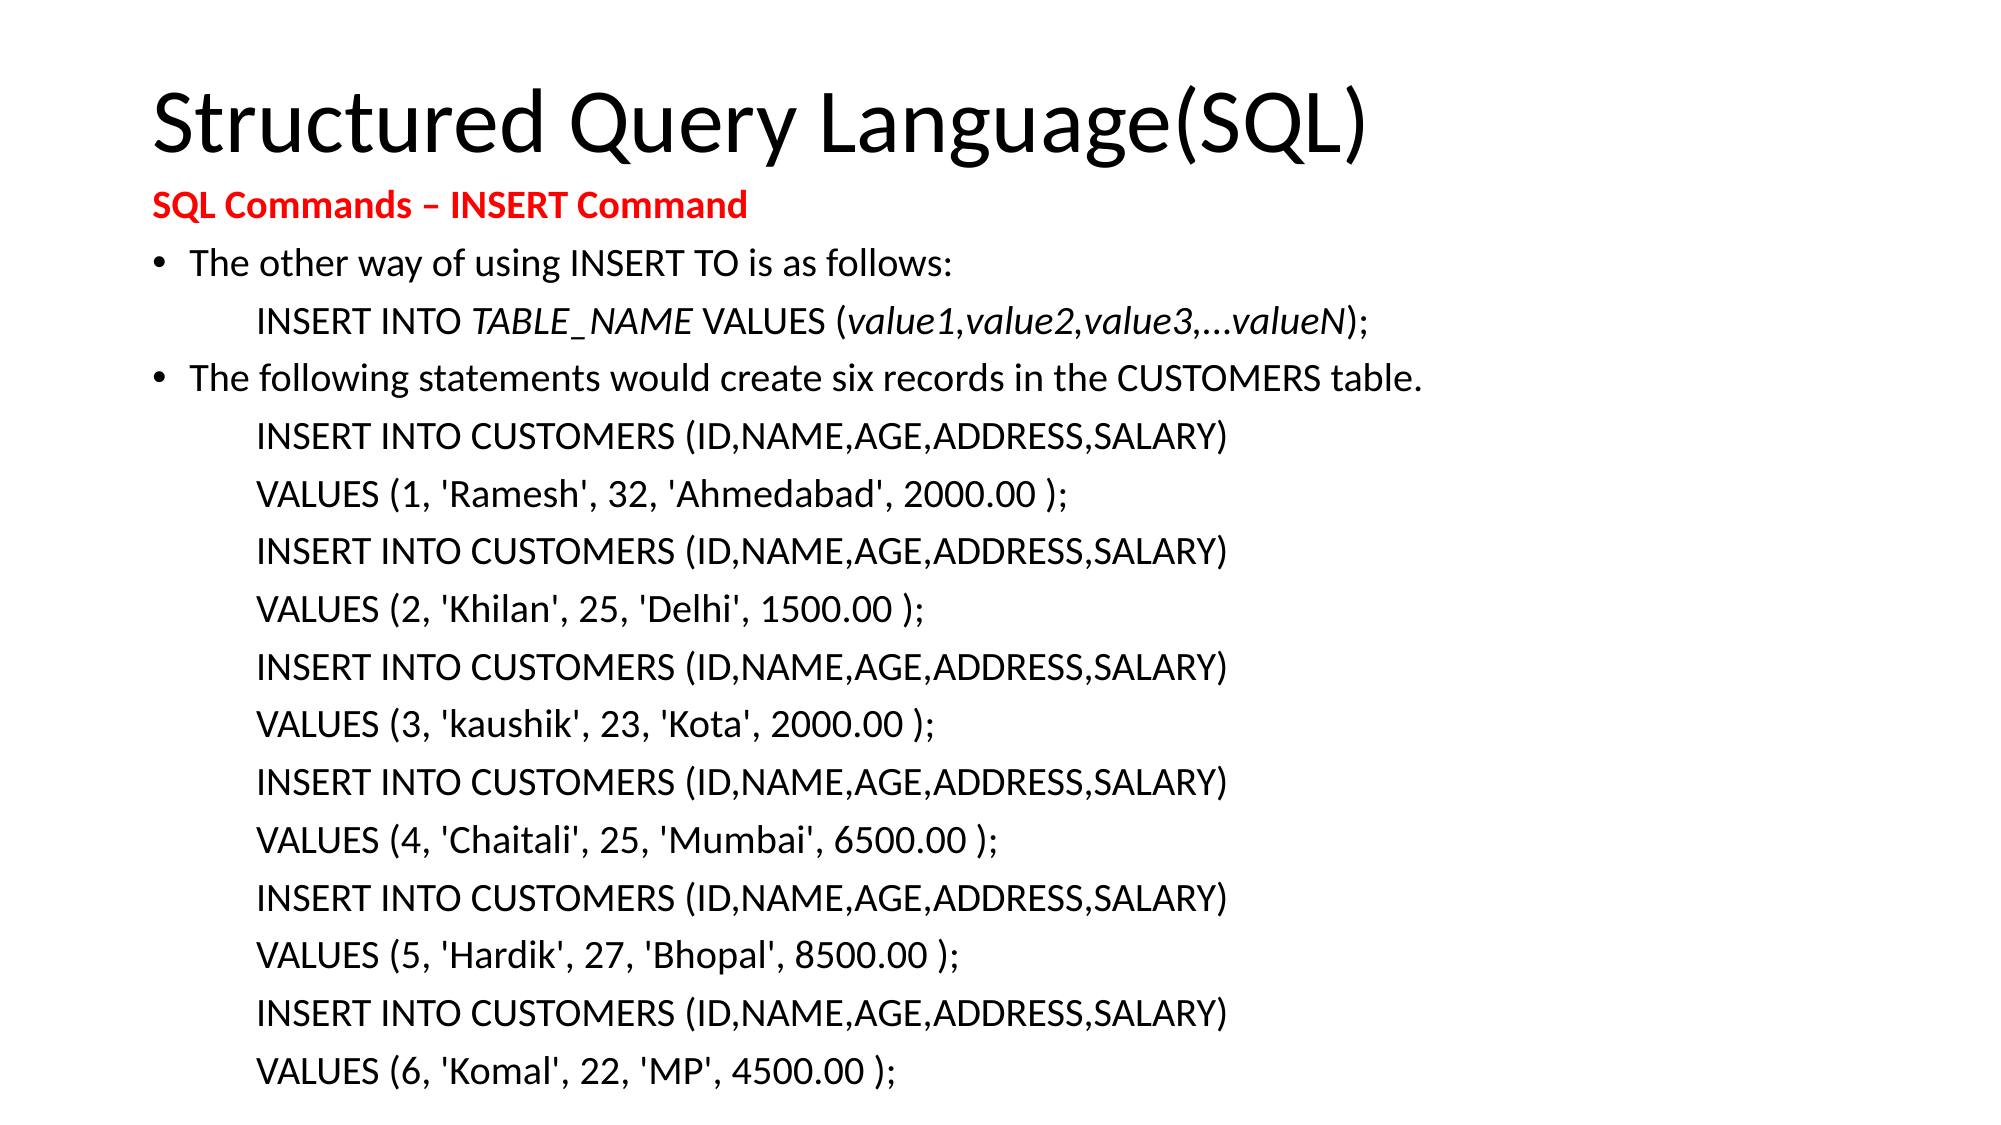

# Structured Query Language(SQL)
SQL Commands – INSERT Command
The other way of using INSERT TO is as follows:
	INSERT INTO TABLE_NAME VALUES (value1,value2,value3,...valueN);
The following statements would create six records in the CUSTOMERS table.
	INSERT INTO CUSTOMERS (ID,NAME,AGE,ADDRESS,SALARY)
	VALUES (1, 'Ramesh', 32, 'Ahmedabad', 2000.00 );
	INSERT INTO CUSTOMERS (ID,NAME,AGE,ADDRESS,SALARY)
	VALUES (2, 'Khilan', 25, 'Delhi', 1500.00 );
	INSERT INTO CUSTOMERS (ID,NAME,AGE,ADDRESS,SALARY)
	VALUES (3, 'kaushik', 23, 'Kota', 2000.00 );
	INSERT INTO CUSTOMERS (ID,NAME,AGE,ADDRESS,SALARY)
	VALUES (4, 'Chaitali', 25, 'Mumbai', 6500.00 );
	INSERT INTO CUSTOMERS (ID,NAME,AGE,ADDRESS,SALARY)
	VALUES (5, 'Hardik', 27, 'Bhopal', 8500.00 );
	INSERT INTO CUSTOMERS (ID,NAME,AGE,ADDRESS,SALARY)
	VALUES (6, 'Komal', 22, 'MP', 4500.00 );